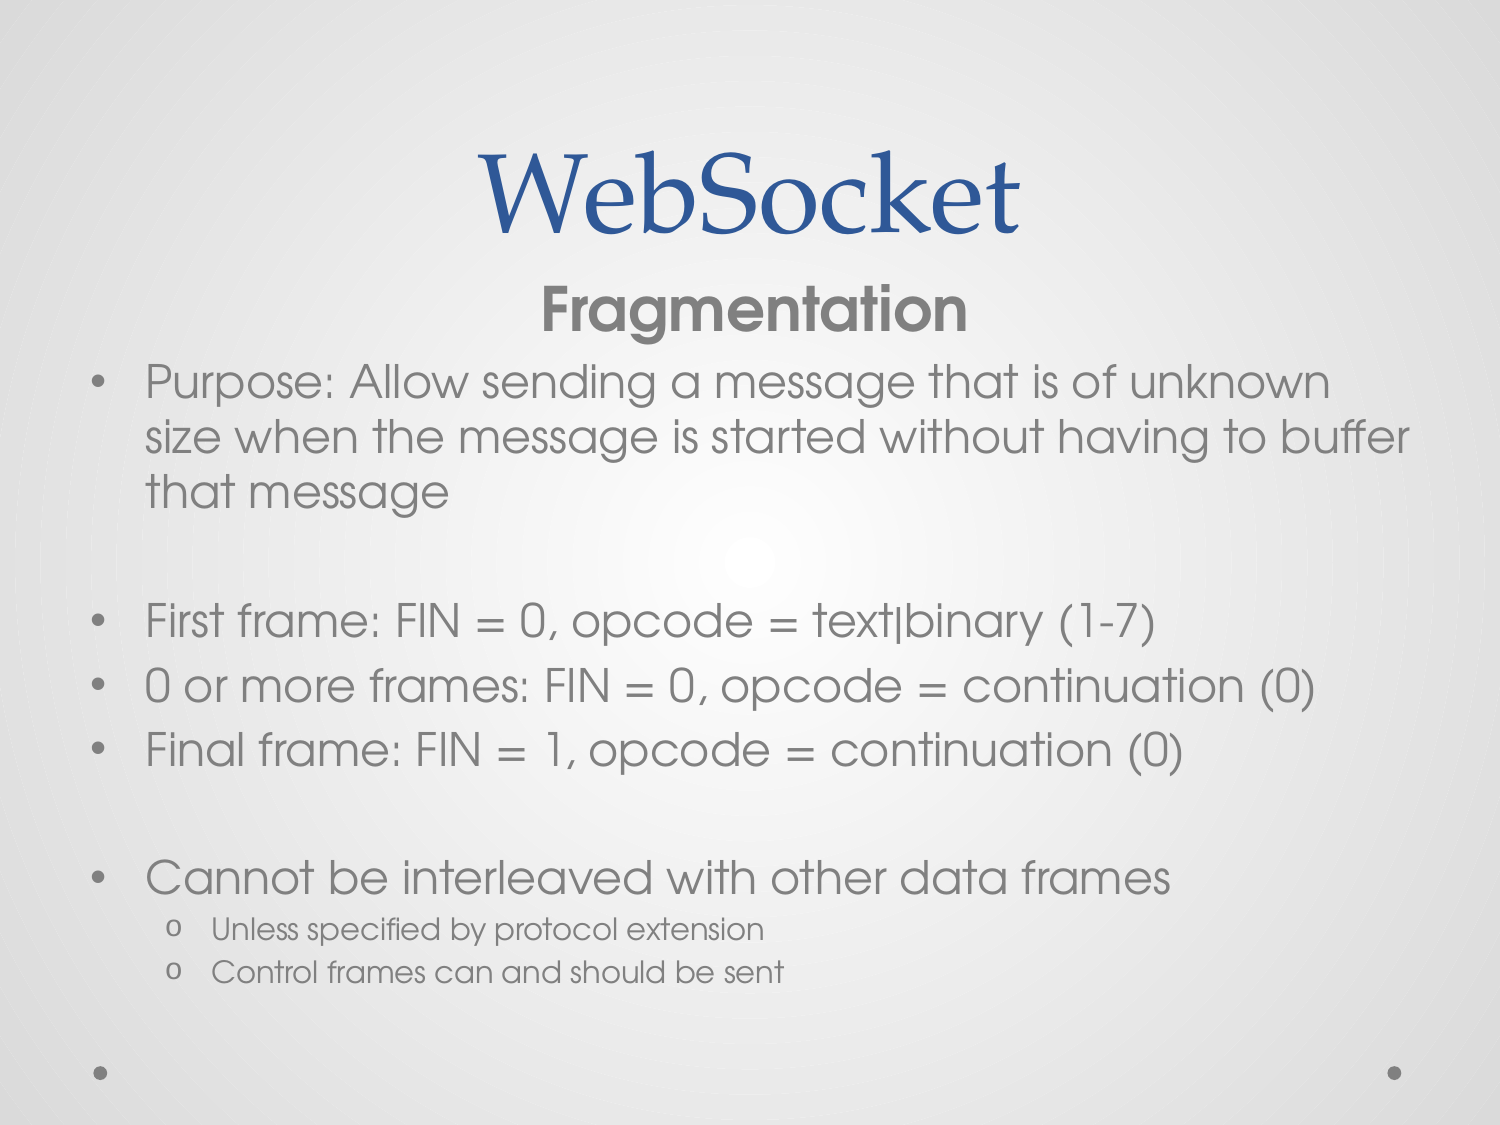

# WebSocket
Fragmentation
Purpose: Allow sending a message that is of unknown size when the message is started without having to buffer that message

First frame: FIN = 0, opcode = text|binary (1-7)
0 or more frames: FIN = 0, opcode = continuation (0)
Final frame: FIN = 1, opcode = continuation (0)

Cannot be interleaved with other data frames
Unless specified by protocol extension
Control frames can and should be sent